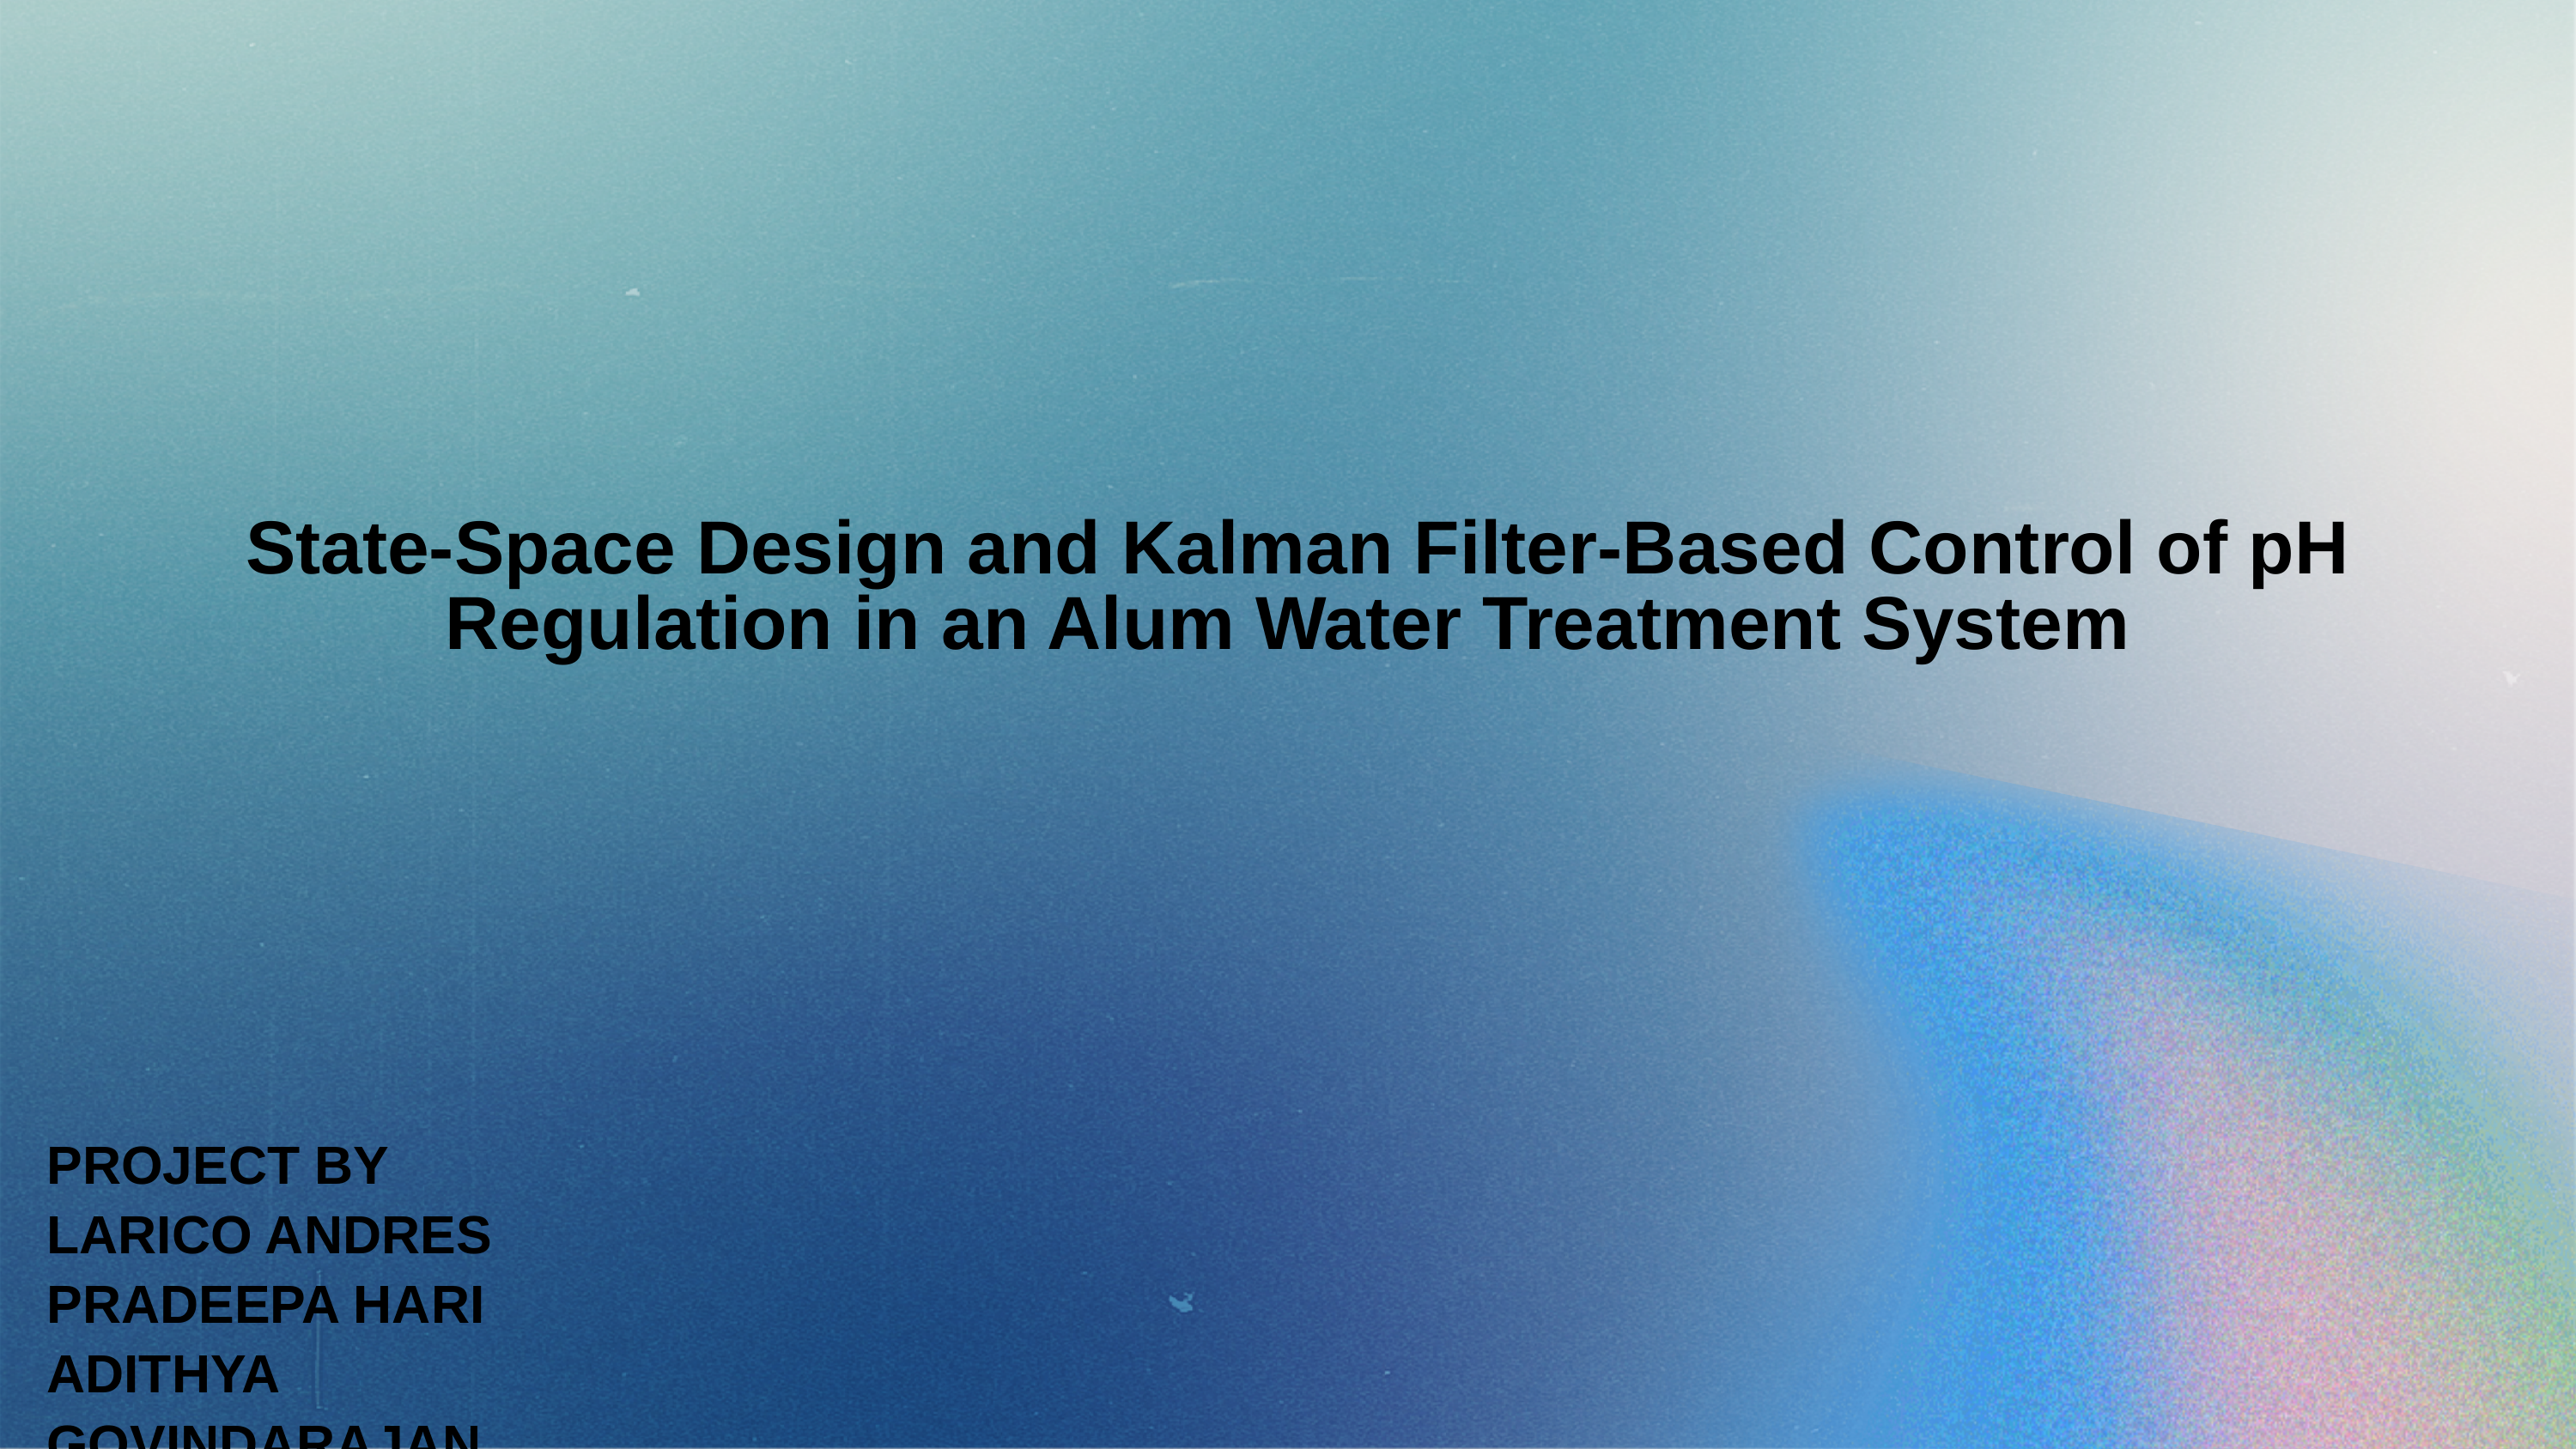

State-Space Design and Kalman Filter-Based Control of pH Regulation in an Alum Water Treatment System

PROJECT BY
LARICO ANDRES
PRADEEPA HARI
ADITHYA GOVINDARAJAN